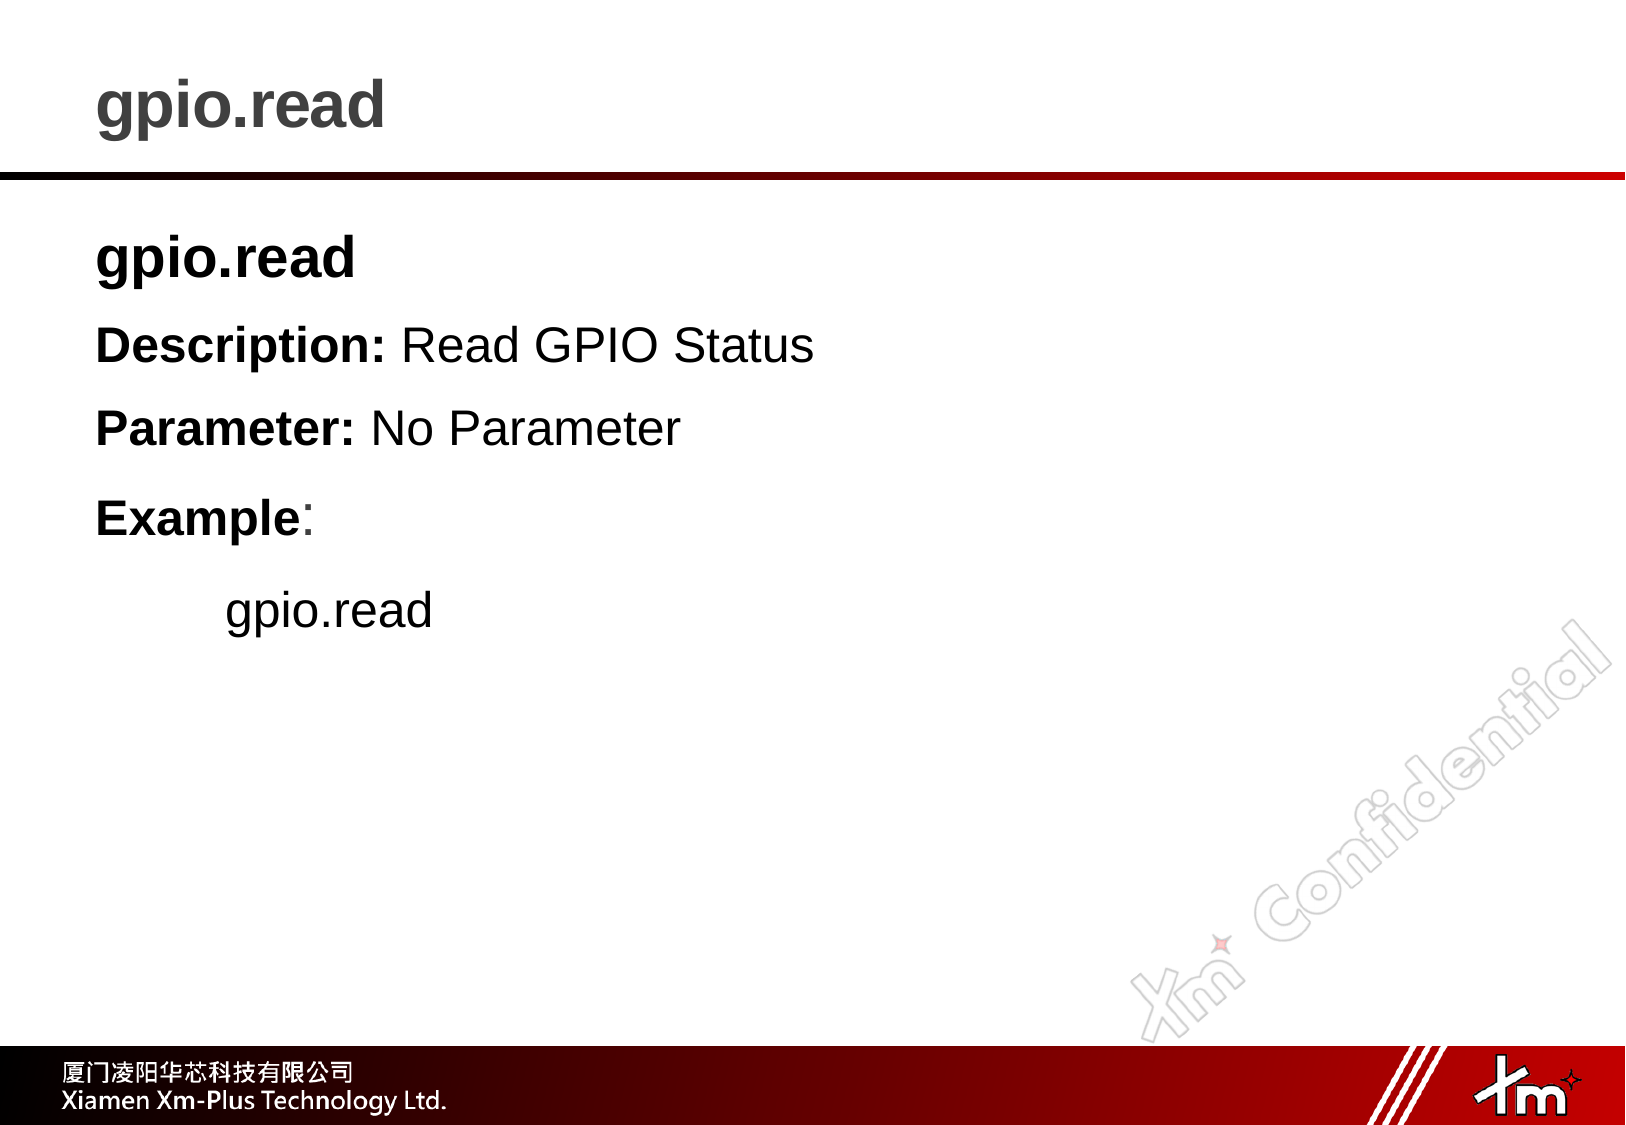

# gpio.read
gpio.read
Description: Read GPIO Status
Parameter: No Parameter
Example:
        gpio.read